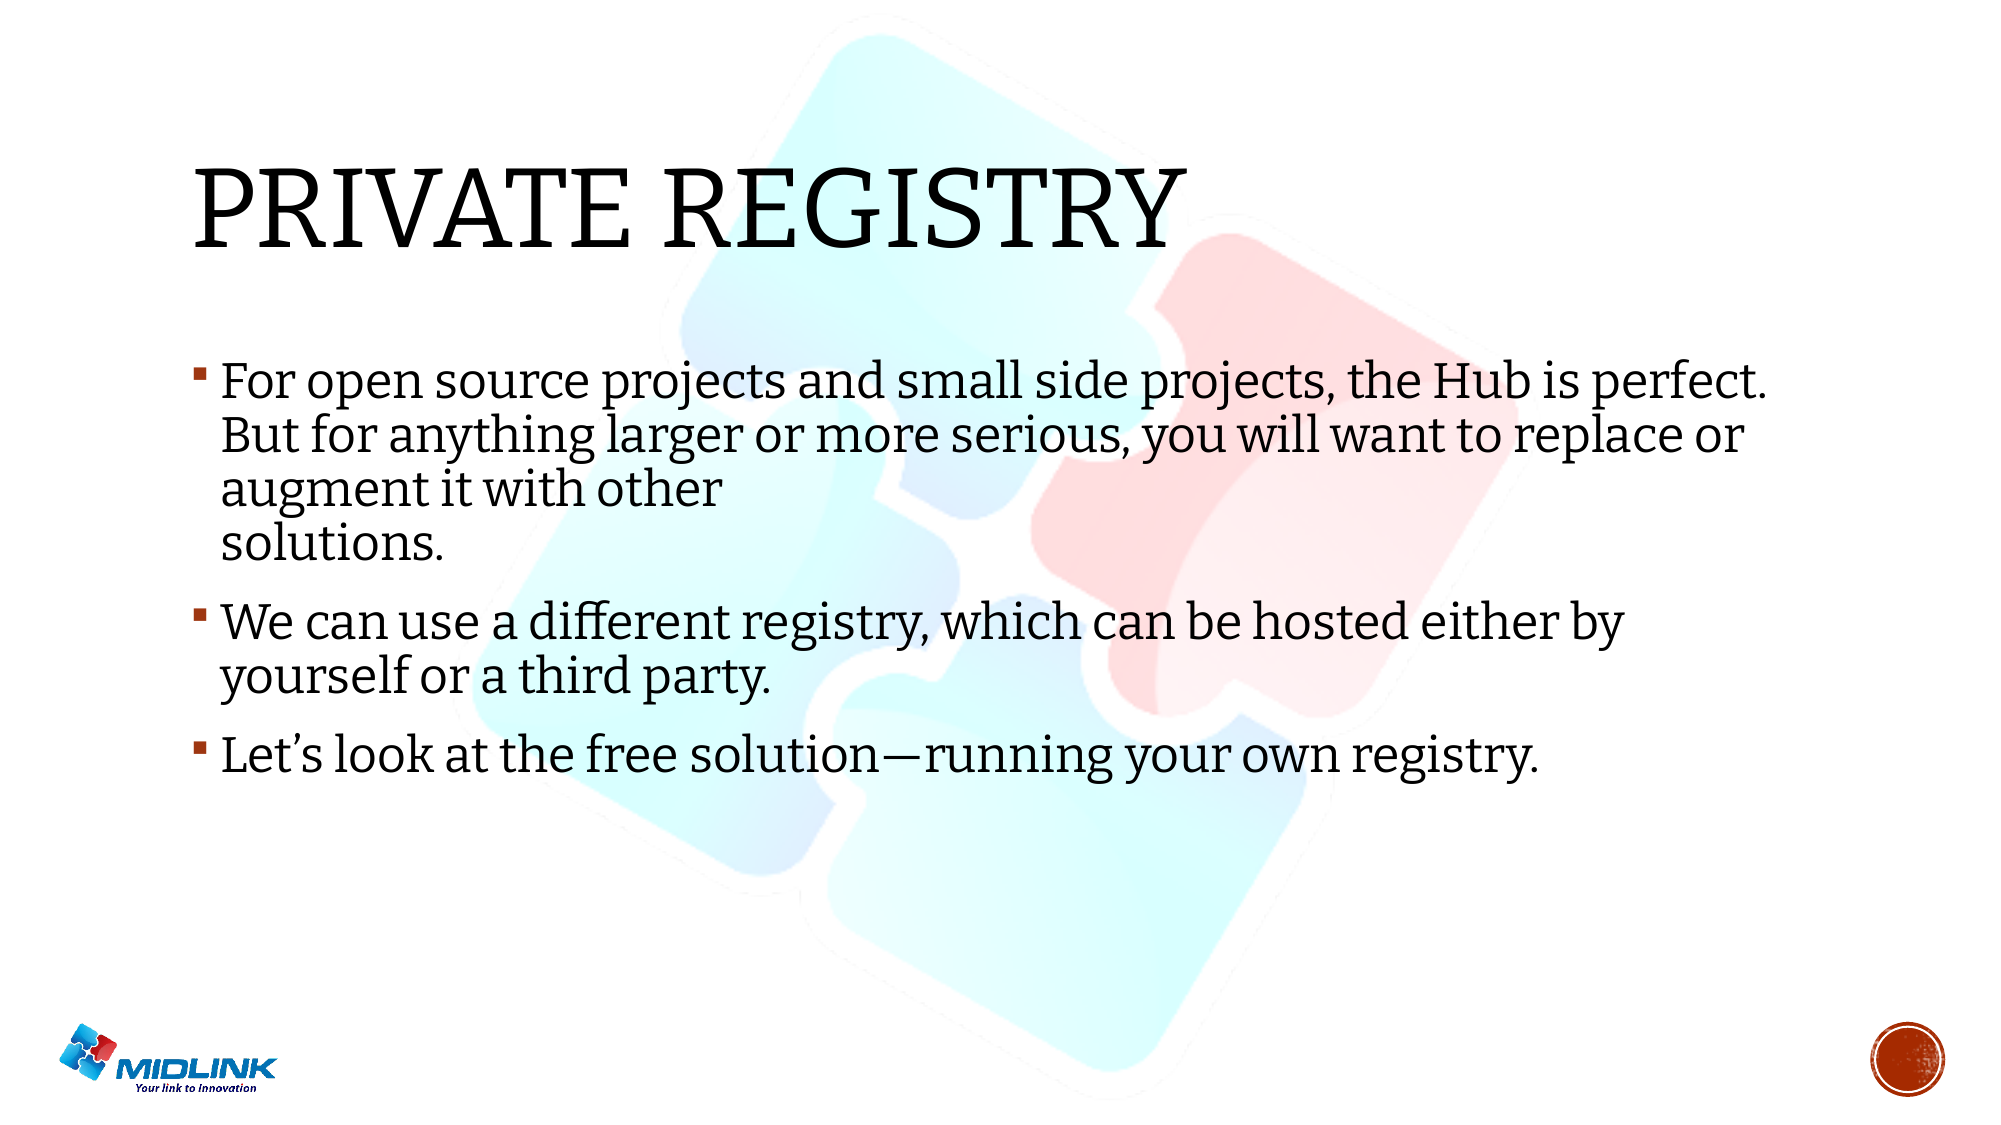

# Private registry
For open source projects and small side projects, the Hub is perfect. But for anything larger or more serious, you will want to replace or augment it with other
solutions.
We can use a different registry, which can be hosted either by yourself or a third party.
Let’s look at the free solution—running your own registry.